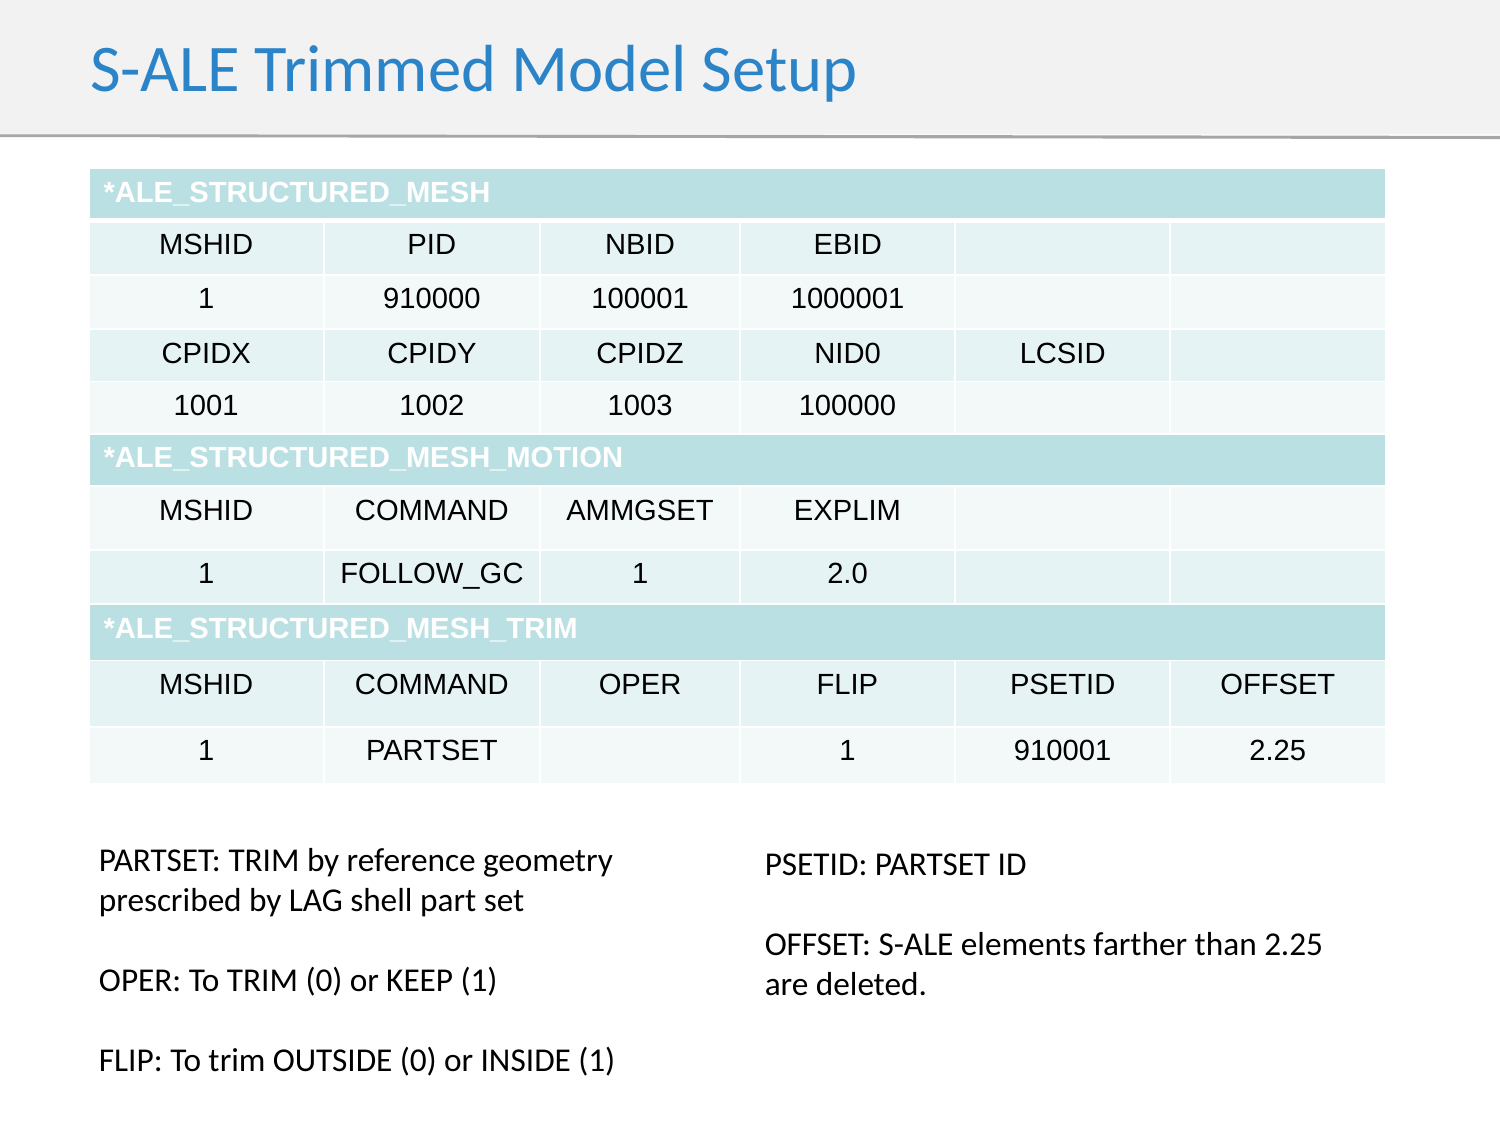

# S-ALE Trimmed Model Setup
| \*ALE\_STRUCTURED\_MESH |  |  |  |  |  |
| --- | --- | --- | --- | --- | --- |
| MSHID | PID | NBID | EBID |  |  |
| 1 | 910000 | 100001 | 1000001 |  |  |
| CPIDX | CPIDY | CPIDZ | NID0 | LCSID |  |
| 1001 | 1002 | 1003 | 100000 |  |  |
| \*ALE\_STRUCTURED\_MESH\_MOTION |  |  |  |  |  |
| MSHID | COMMAND | AMMGSET | EXPLIM |  |  |
| 1 | FOLLOW\_GC | 1 | 2.0 |  |  |
| \*ALE\_STRUCTURED\_MESH\_TRIM |  |  |  |  |  |
| MSHID | COMMAND | OPER | FLIP | PSETID | OFFSET |
| 1 | PARTSET |  | 1 | 910001 | 2.25 |
PARTSET: TRIM by reference geometry prescribed by LAG shell part set

OPER: To TRIM (0) or KEEP (1)

FLIP: To trim OUTSIDE (0) or INSIDE (1)
PSETID: PARTSET ID

OFFSET: S-ALE elements farther than 2.25 are deleted.